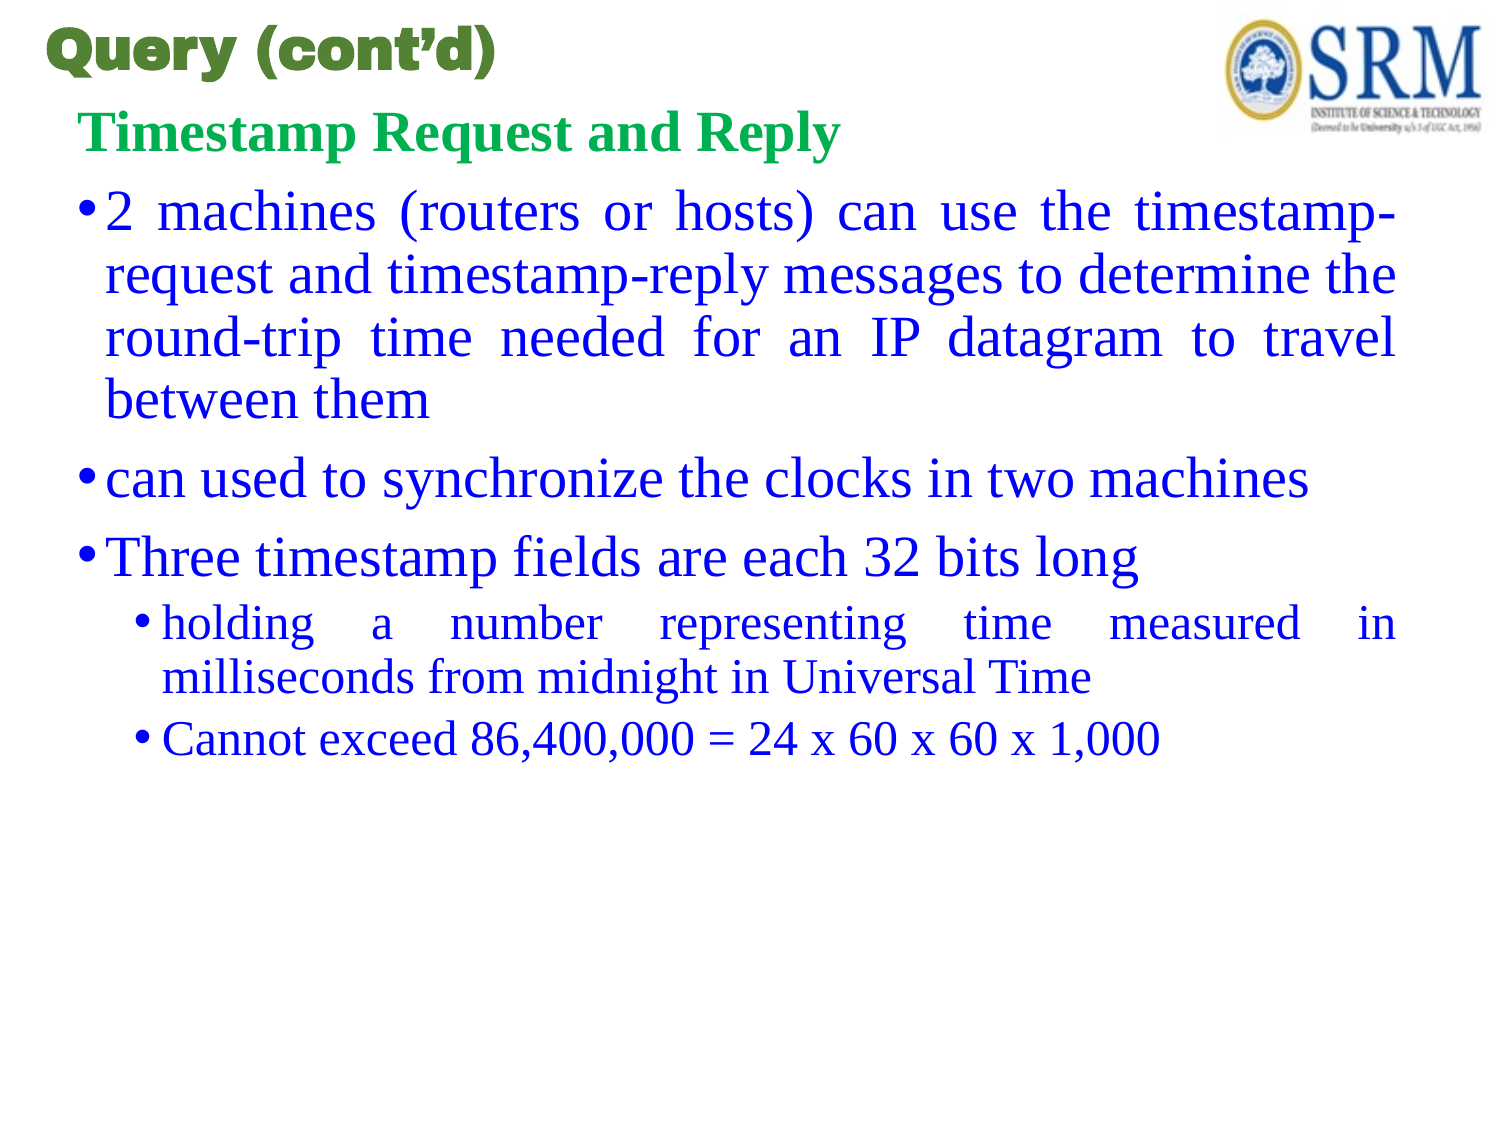

# Query (cont’d)
Timestamp Request and Reply
2 machines (routers or hosts) can use the timestamp-request and timestamp-reply messages to determine the round-trip time needed for an IP datagram to travel between them
can used to synchronize the clocks in two machines
Three timestamp fields are each 32 bits long
holding a number representing time measured in milliseconds from midnight in Universal Time
Cannot exceed 86,400,000 = 24 x 60 x 60 x 1,000